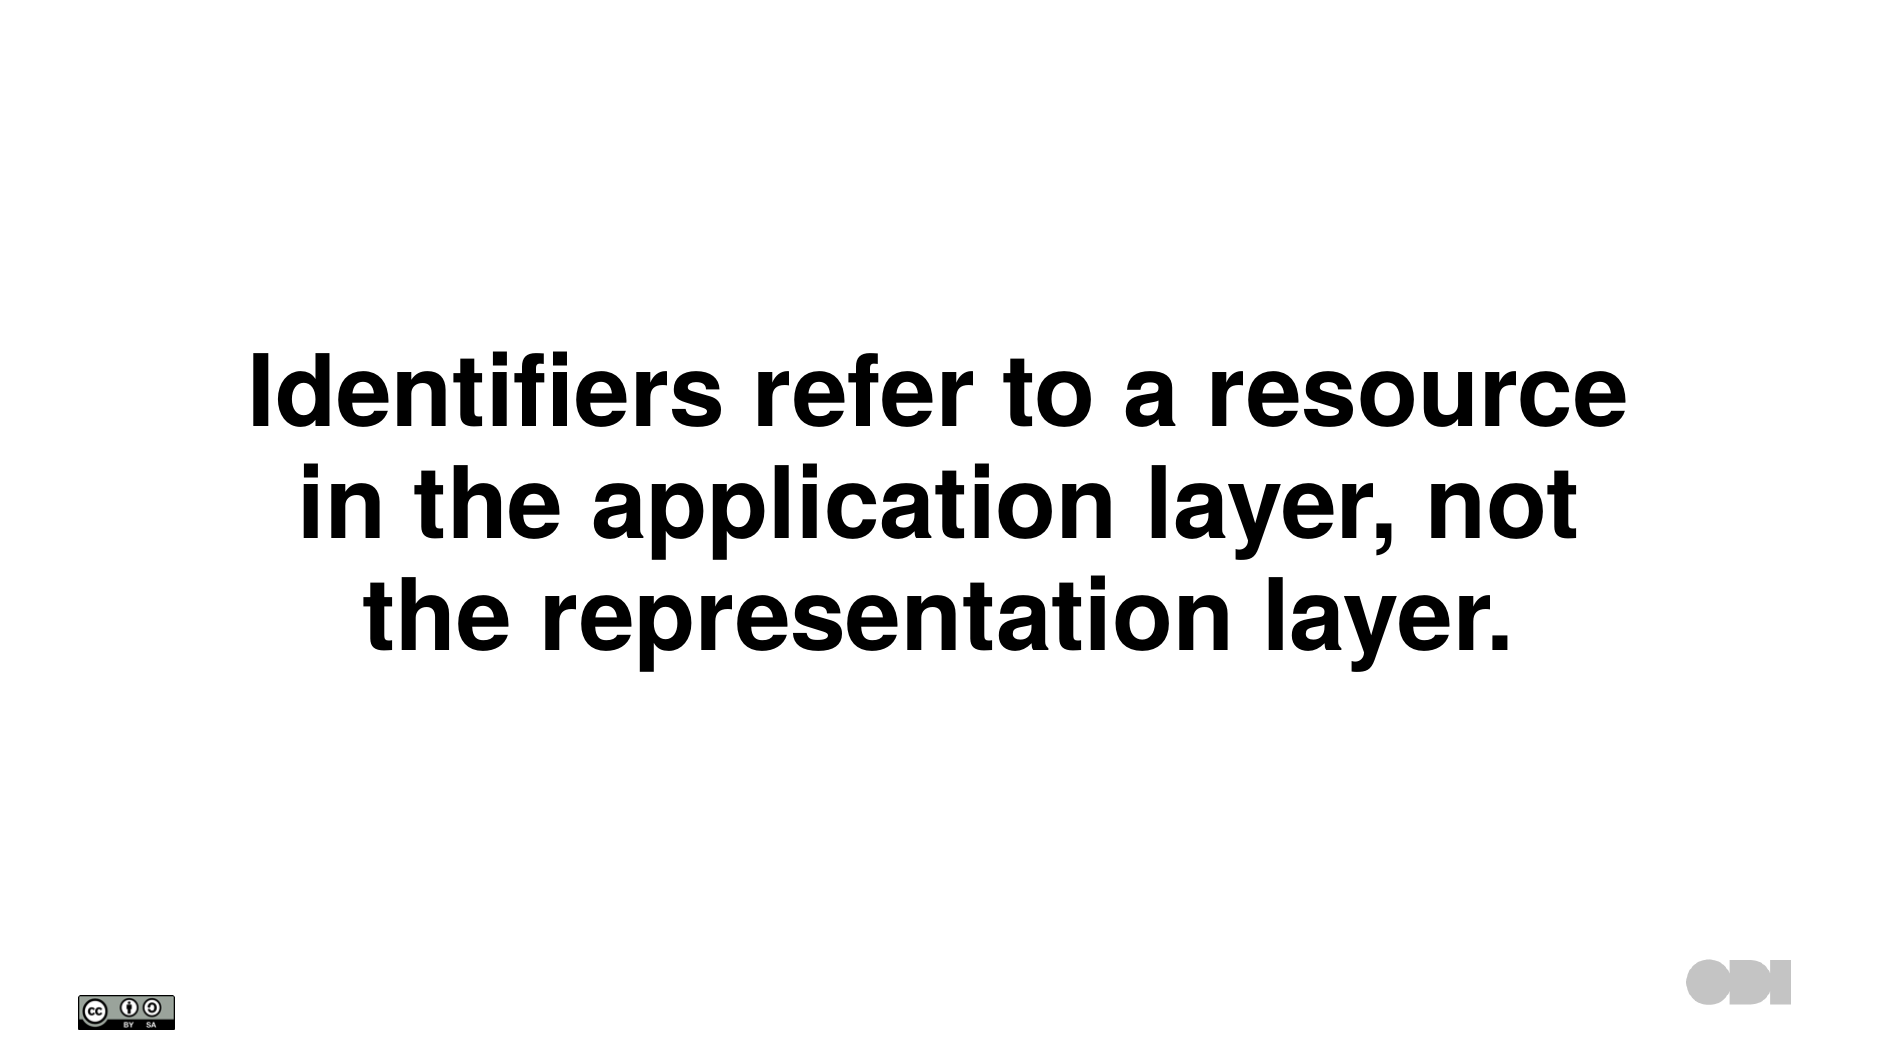

Identifiers refer to a resource in the application layer, not the representation layer.